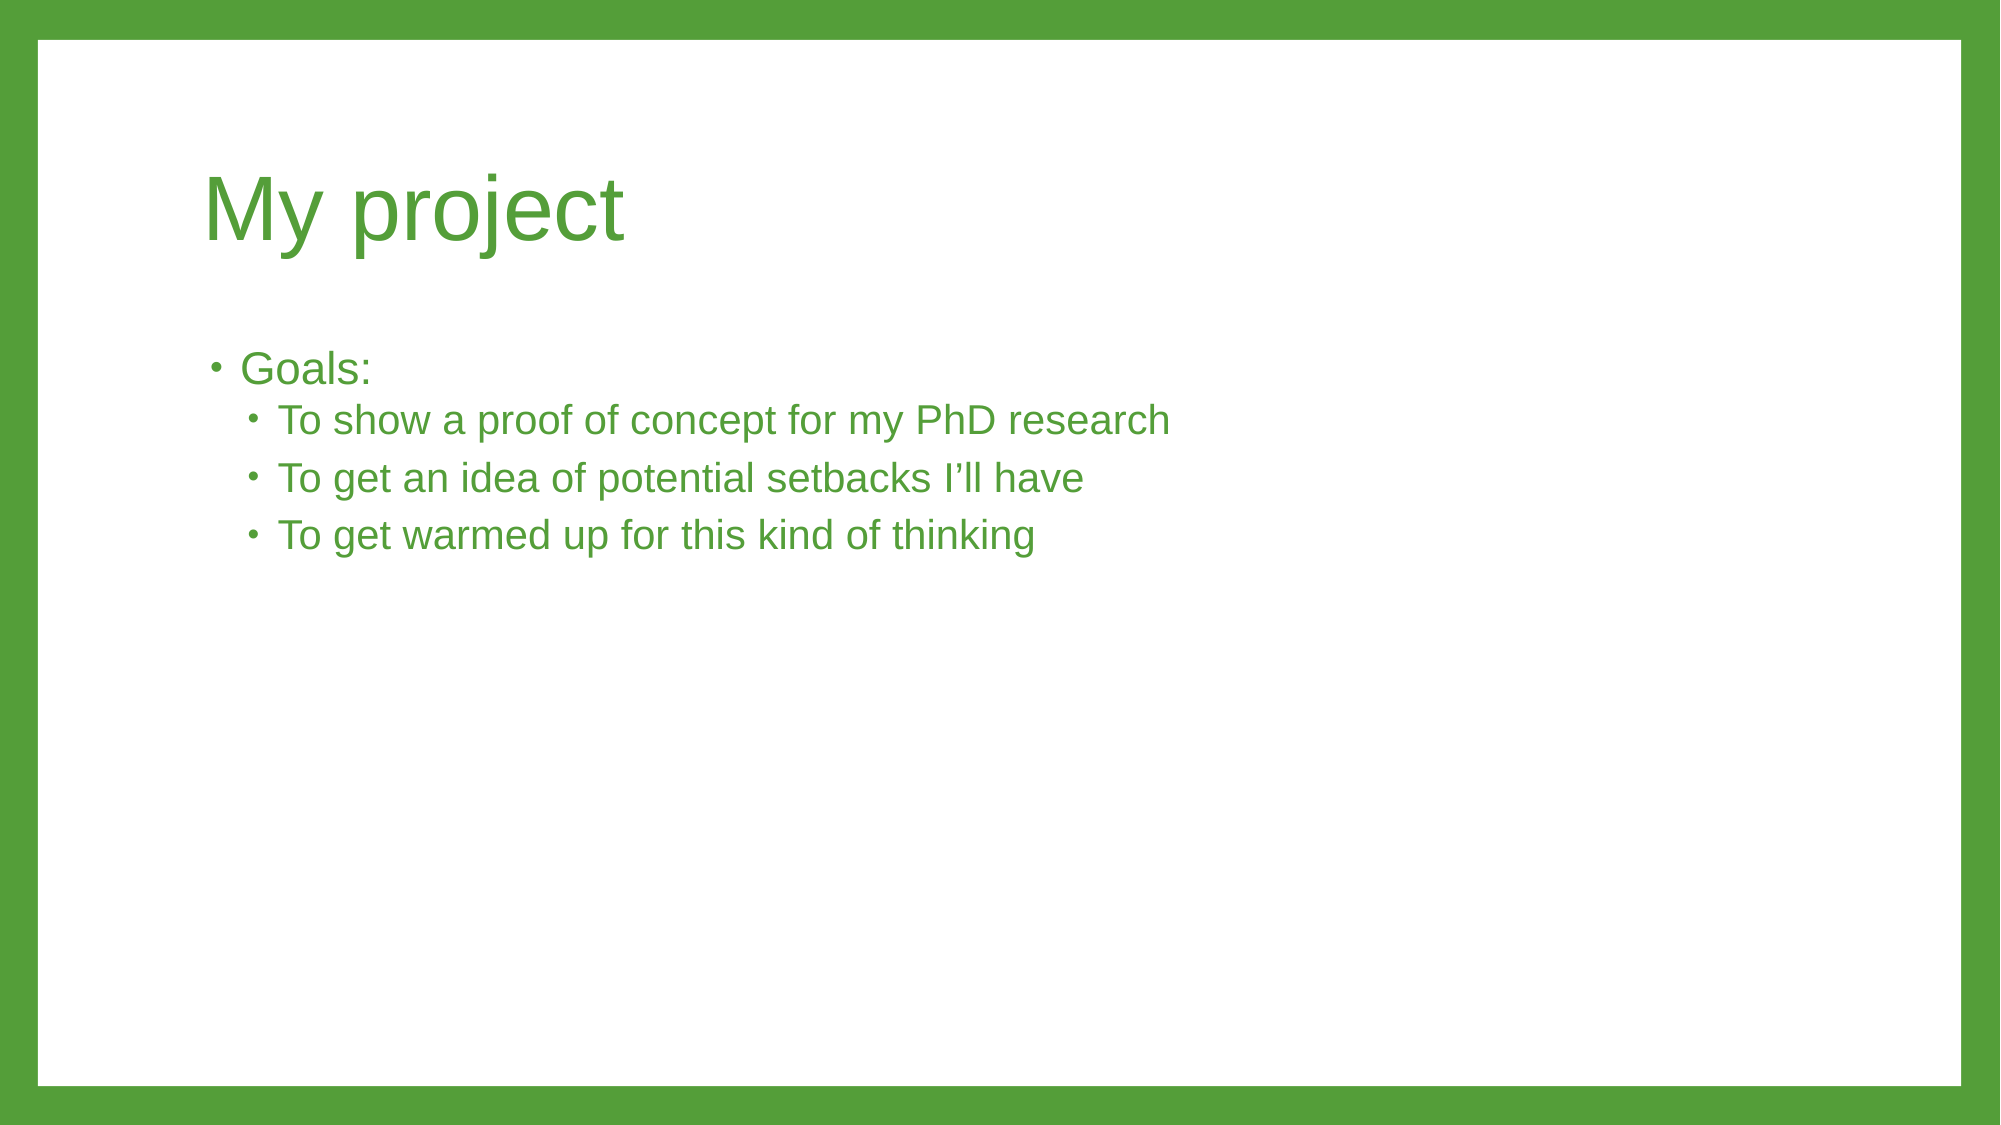

# My project
Goals:
To show a proof of concept for my PhD research
To get an idea of potential setbacks I’ll have
To get warmed up for this kind of thinking